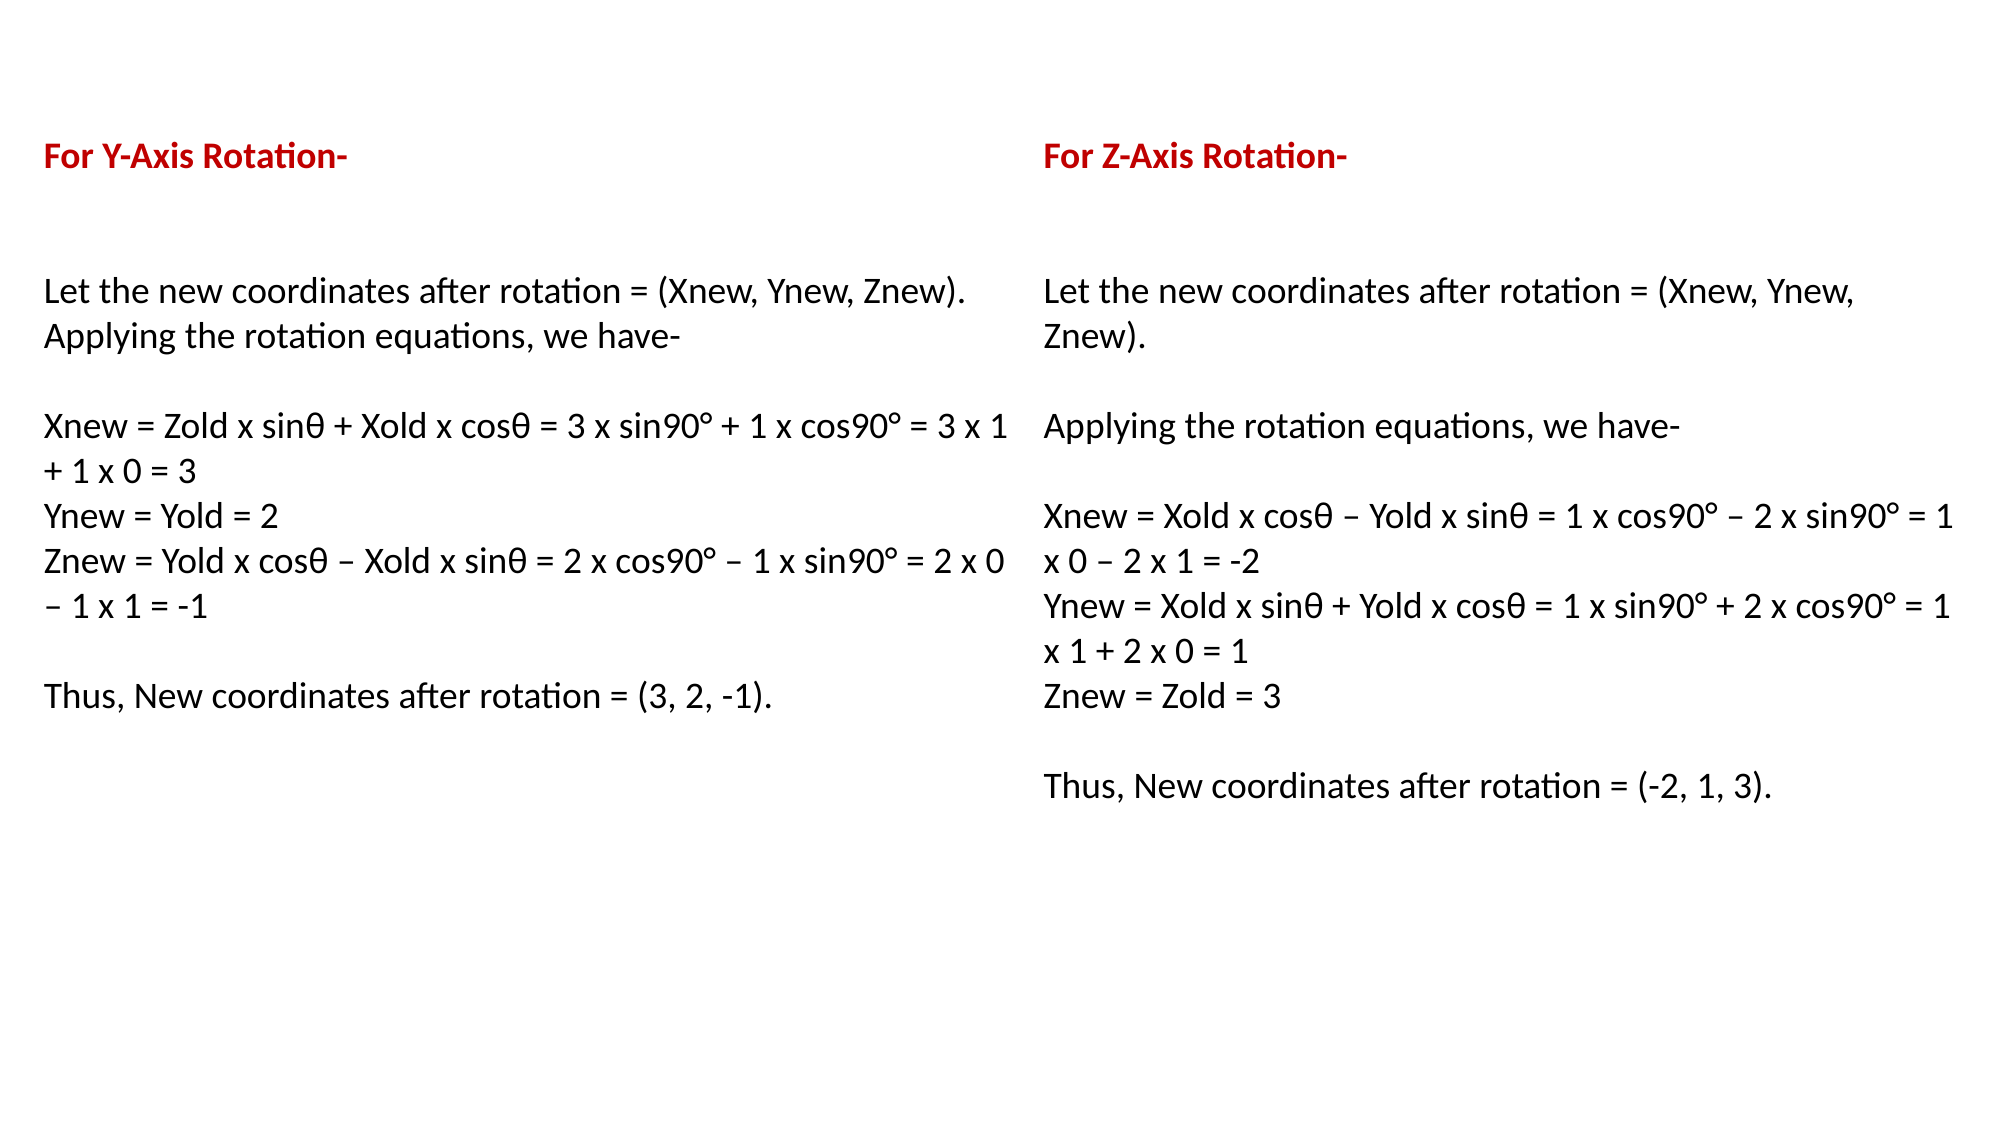

For Y-Axis Rotation-

Let the new coordinates after rotation = (Xnew, Ynew, Znew).
Applying the rotation equations, we have-

Xnew = Zold x sinθ + Xold x cosθ = 3 x sin90° + 1 x cos90° = 3 x 1 + 1 x 0 = 3
Ynew = Yold = 2
Znew = Yold x cosθ – Xold x sinθ = 2 x cos90° – 1 x sin90° = 2 x 0 – 1 x 1 = -1

Thus, New coordinates after rotation = (3, 2, -1).

For Z-Axis Rotation-

Let the new coordinates after rotation = (Xnew, Ynew, Znew).

Applying the rotation equations, we have-

Xnew = Xold x cosθ – Yold x sinθ = 1 x cos90° – 2 x sin90° = 1 x 0 – 2 x 1 = -2
Ynew = Xold x sinθ + Yold x cosθ = 1 x sin90° + 2 x cos90° = 1 x 1 + 2 x 0 = 1
Znew = Zold = 3

Thus, New coordinates after rotation = (-2, 1, 3).